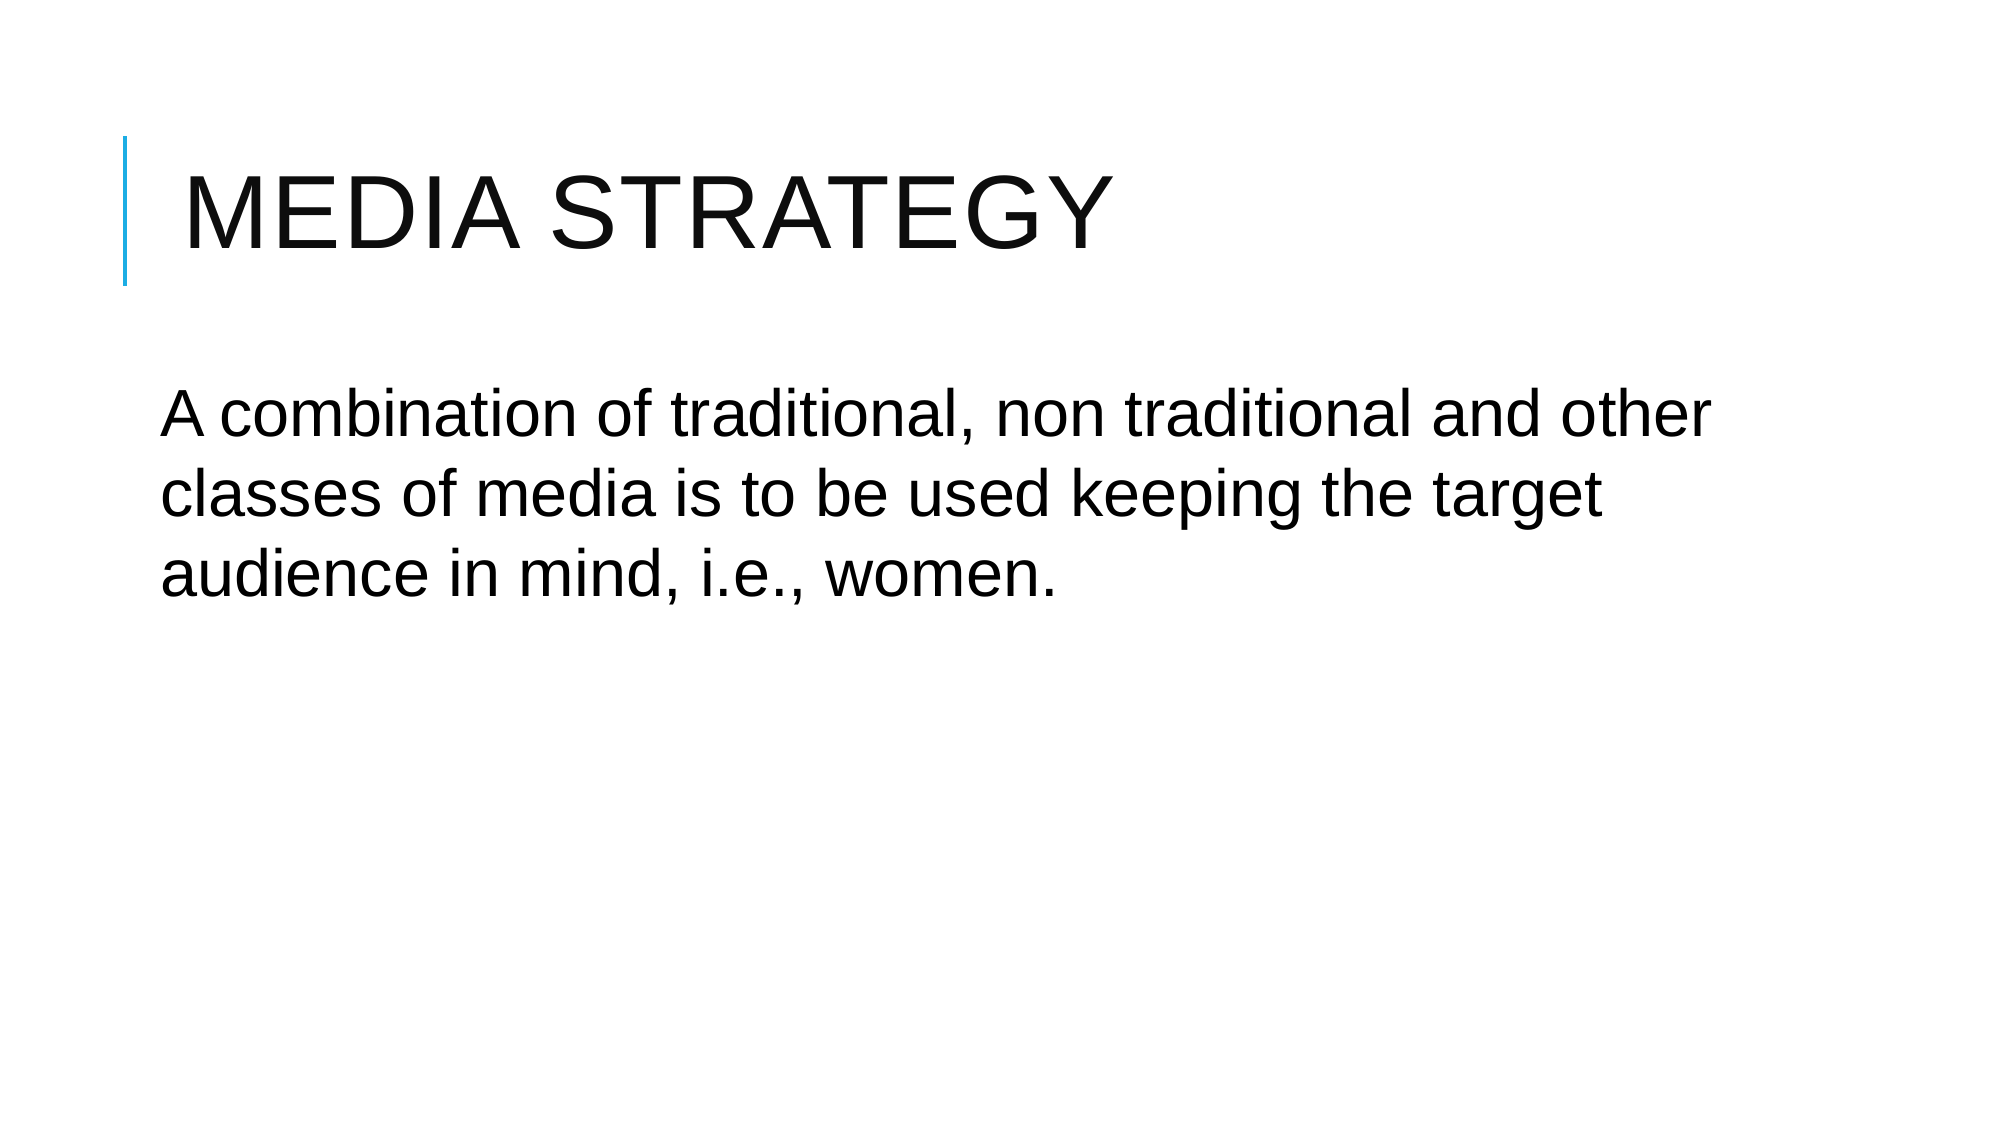

# Media strategy
A combination of traditional, non traditional and other classes of media is to be used keeping the target audience in mind, i.e., women.